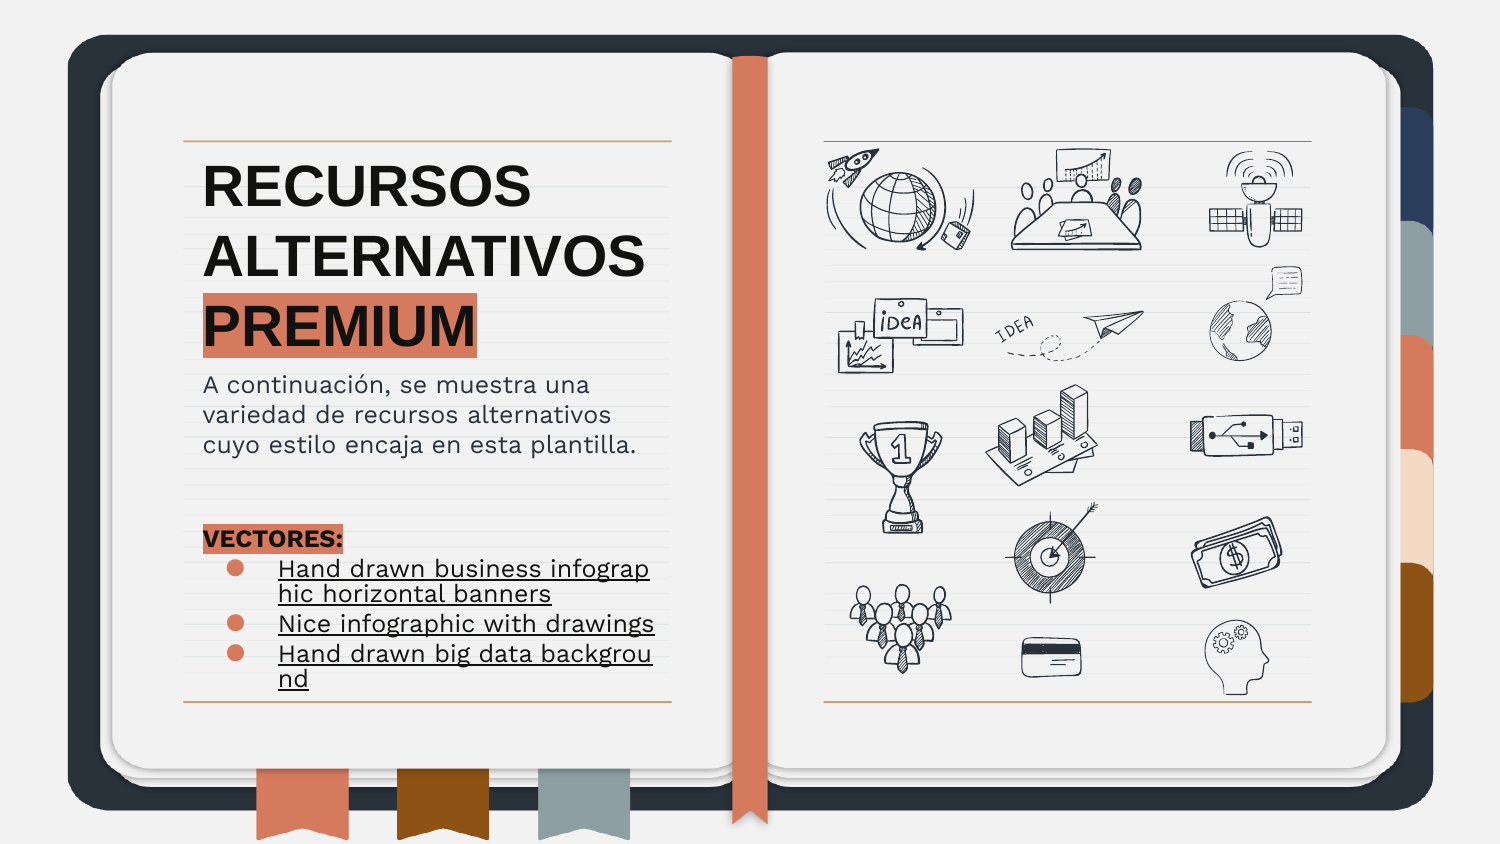

# RECURSOS ALTERNATIVOS
PREMIUM

A continuación, se muestra una variedad de recursos alternativos cuyo estilo encaja en esta plantilla.

VECTORES:
Hand drawn business infographic horizontal banners
Nice infographic with drawings
Hand drawn big data background